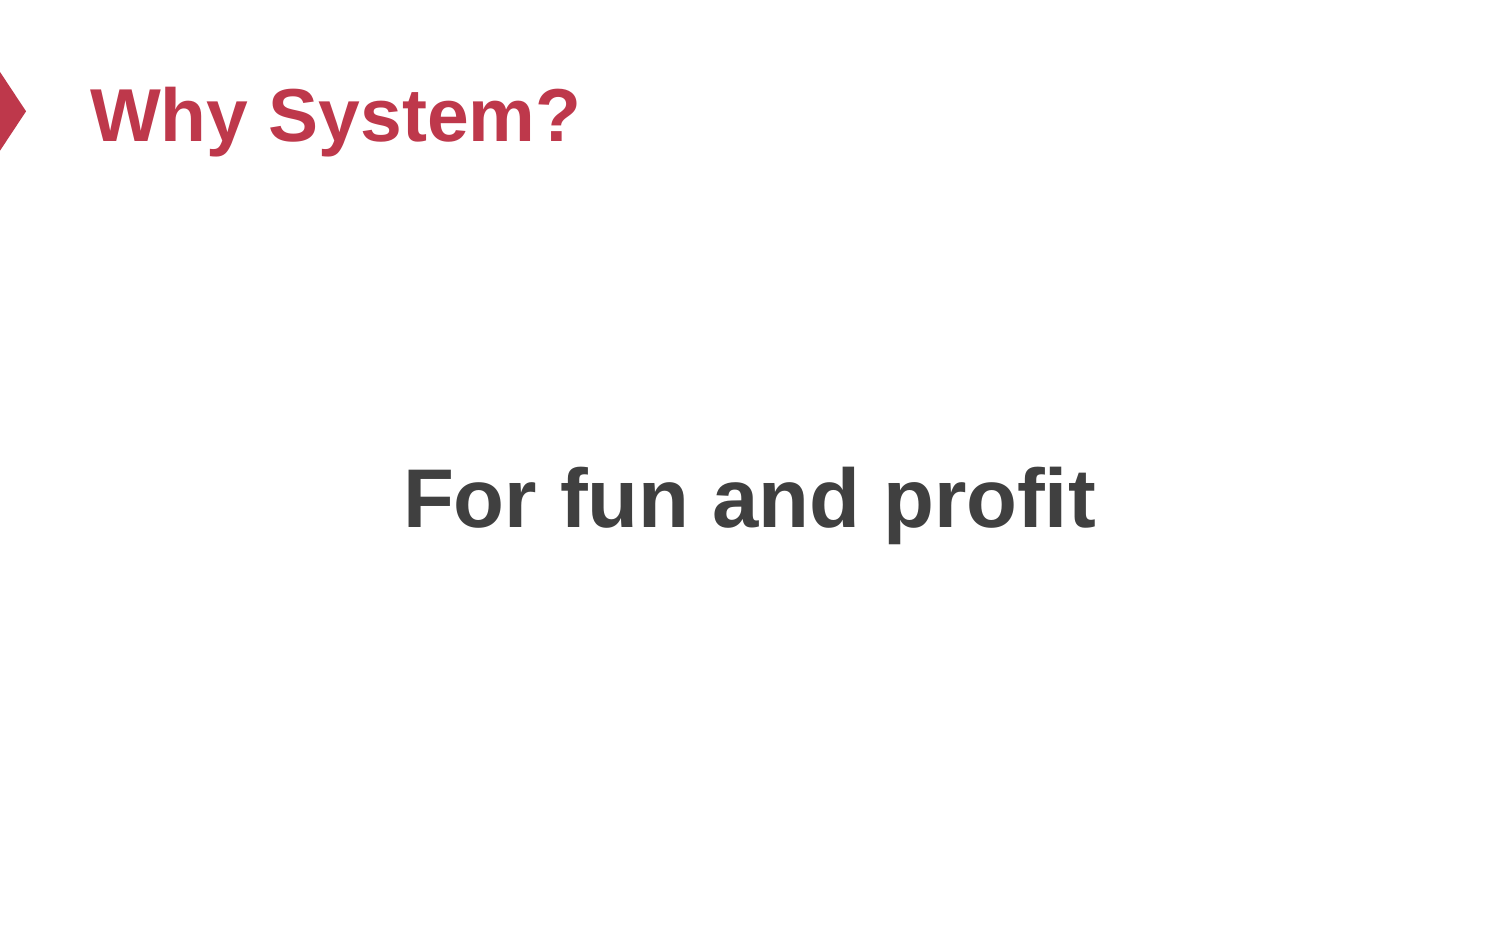

# Why System?

For fun and profit